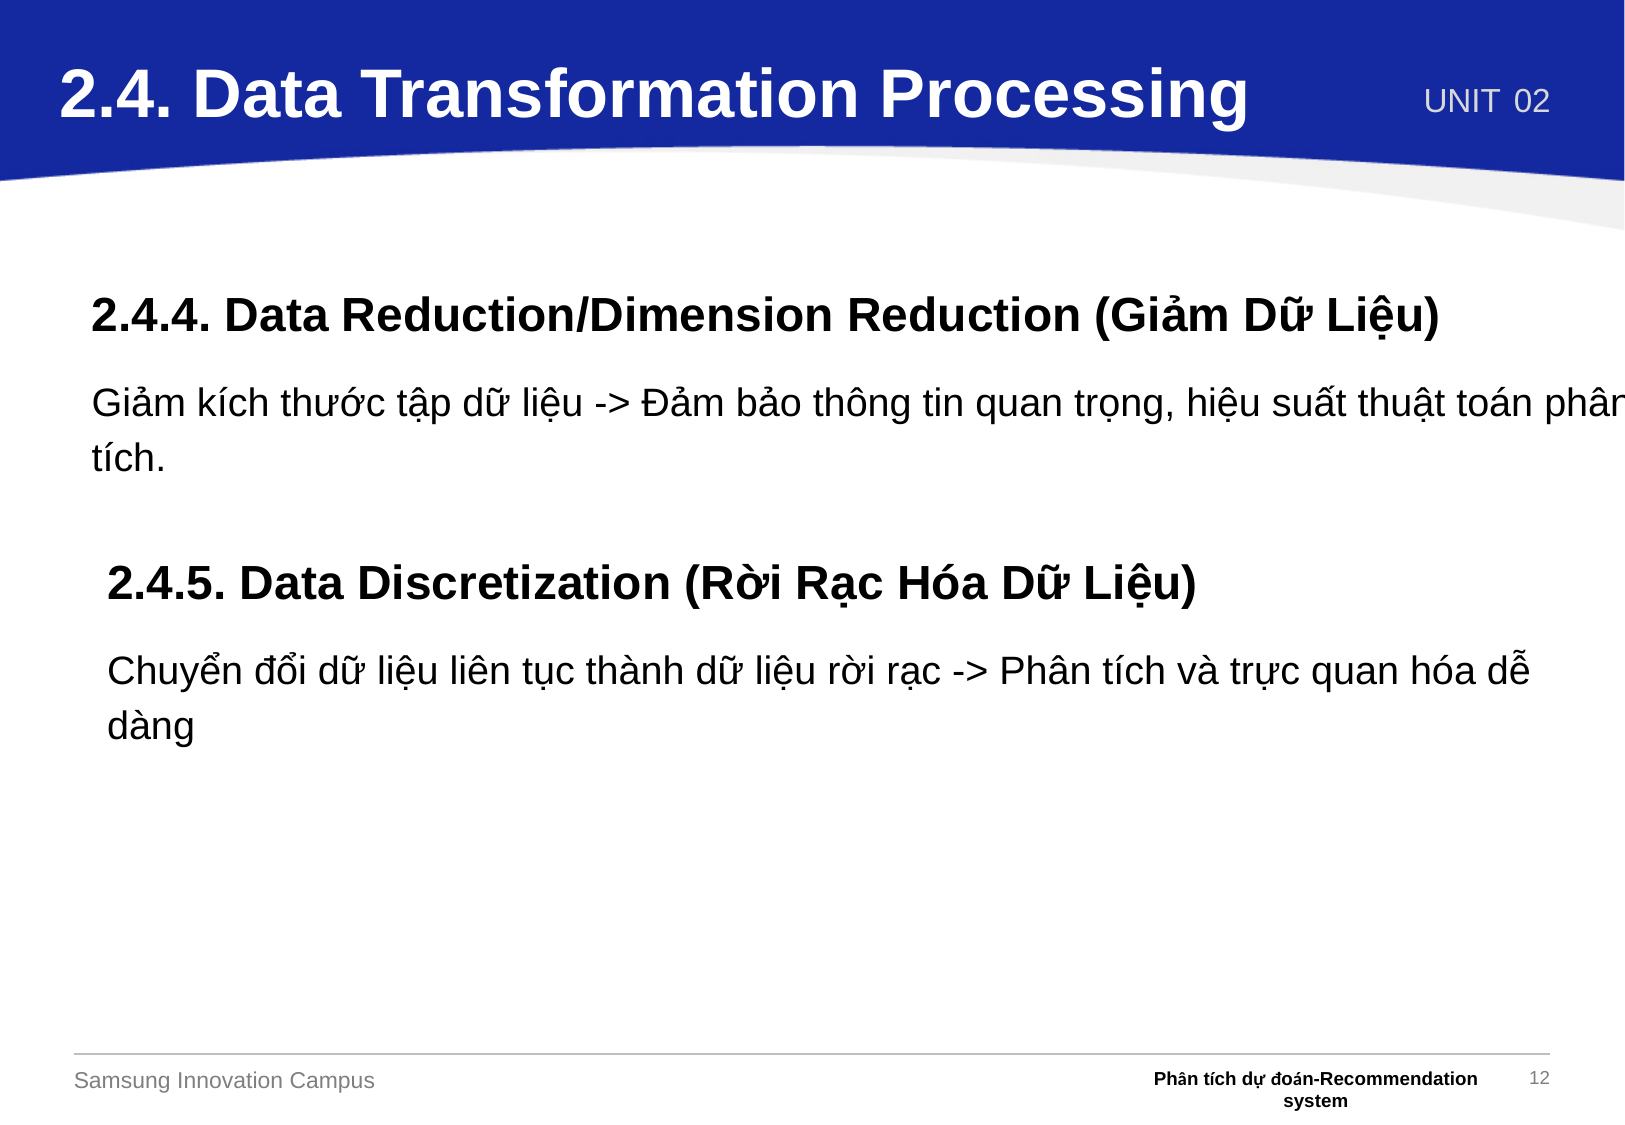

2.4. Data Transformation Processing
UNIT
02
2.4.4. Data Reduction/Dimension Reduction (Giảm Dữ Liệu)
Giảm kích thước tập dữ liệu -> Đảm bảo thông tin quan trọng, hiệu suất thuật toán phân tích.

2.4.5. Data Discretization (Rời Rạc Hóa Dữ Liệu)
Chuyển đổi dữ liệu liên tục thành dữ liệu rời rạc -> Phân tích và trực quan hóa dễ dàng